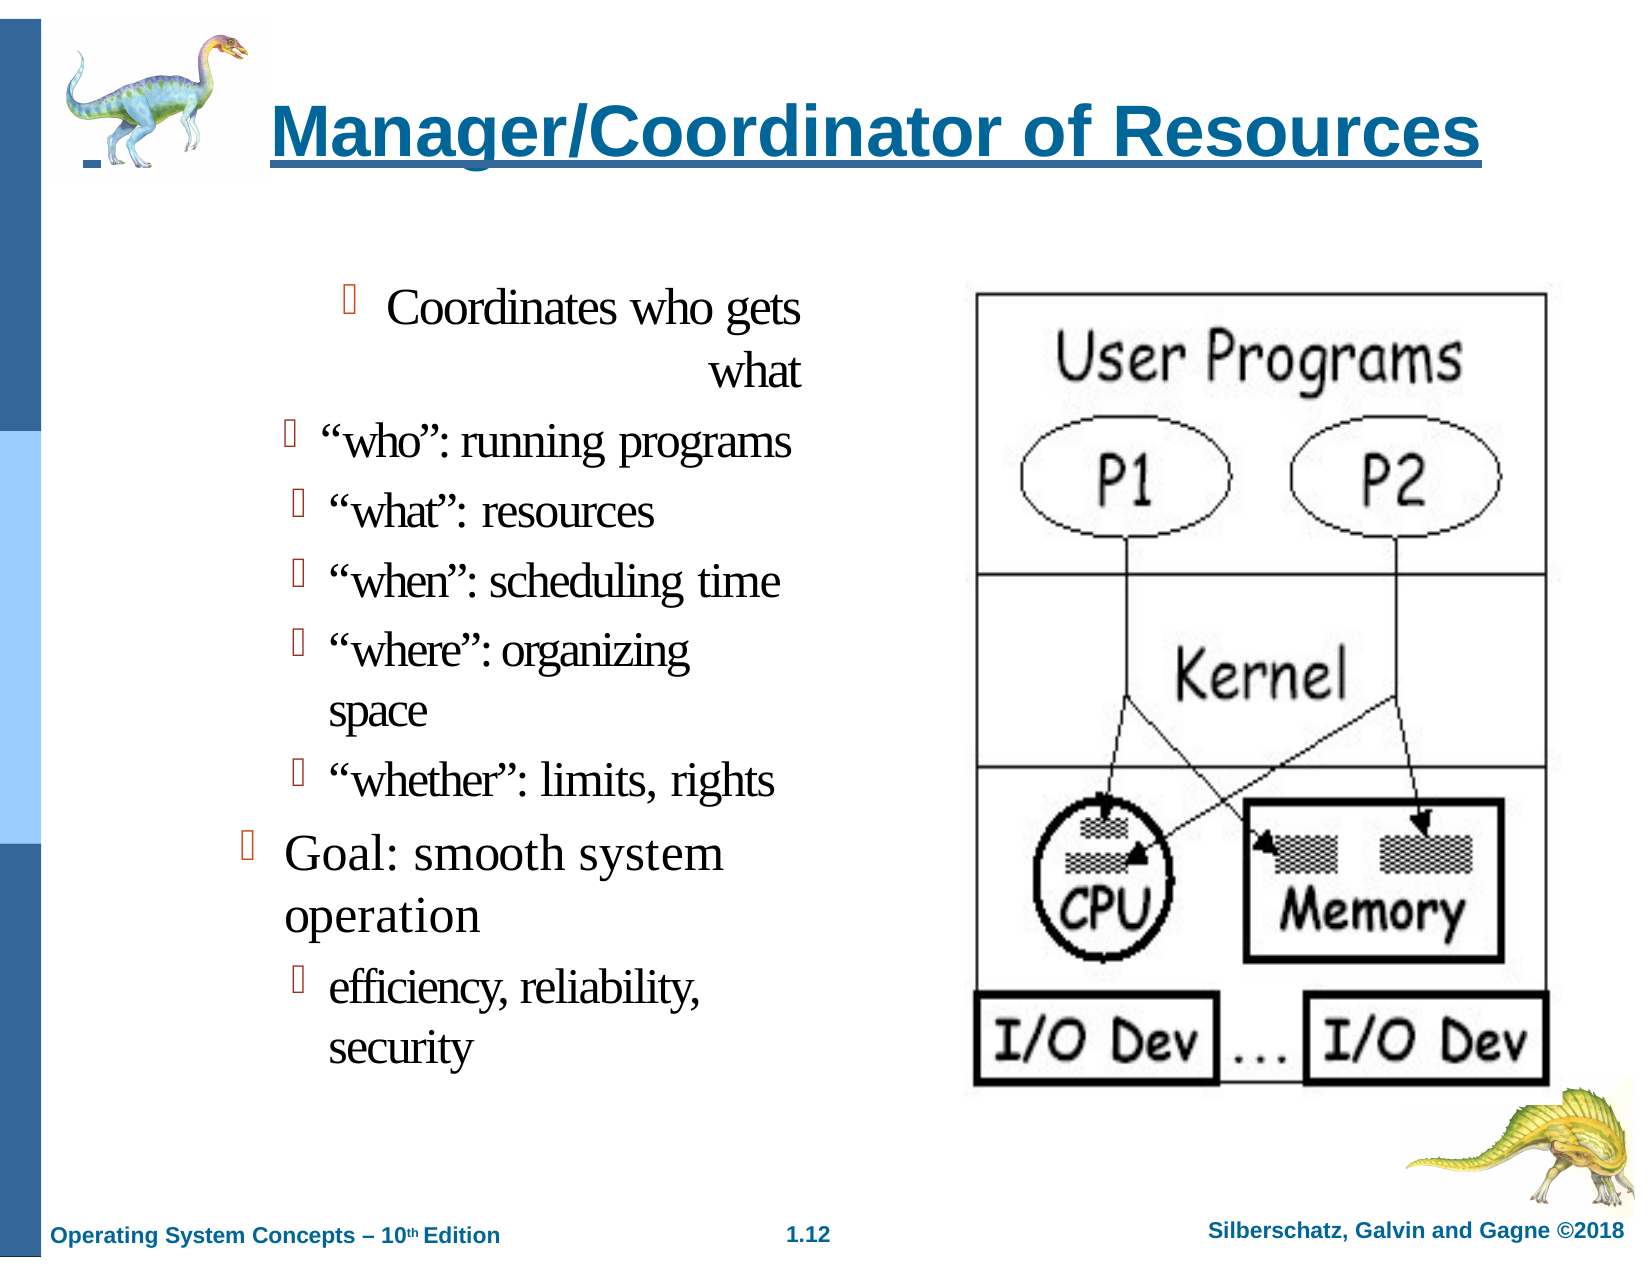

# Manager/Coordinator of Resources
Coordinates who gets what
“who”: running programs
“what”: resources
“when”: scheduling time
“where”: organizing space
“whether”: limits, rights
Goal: smooth system	operation
efficiency, reliability, security

Silberschatz, Galvin and Gagne ©2018
1.12
Operating System Concepts – 10th Edition